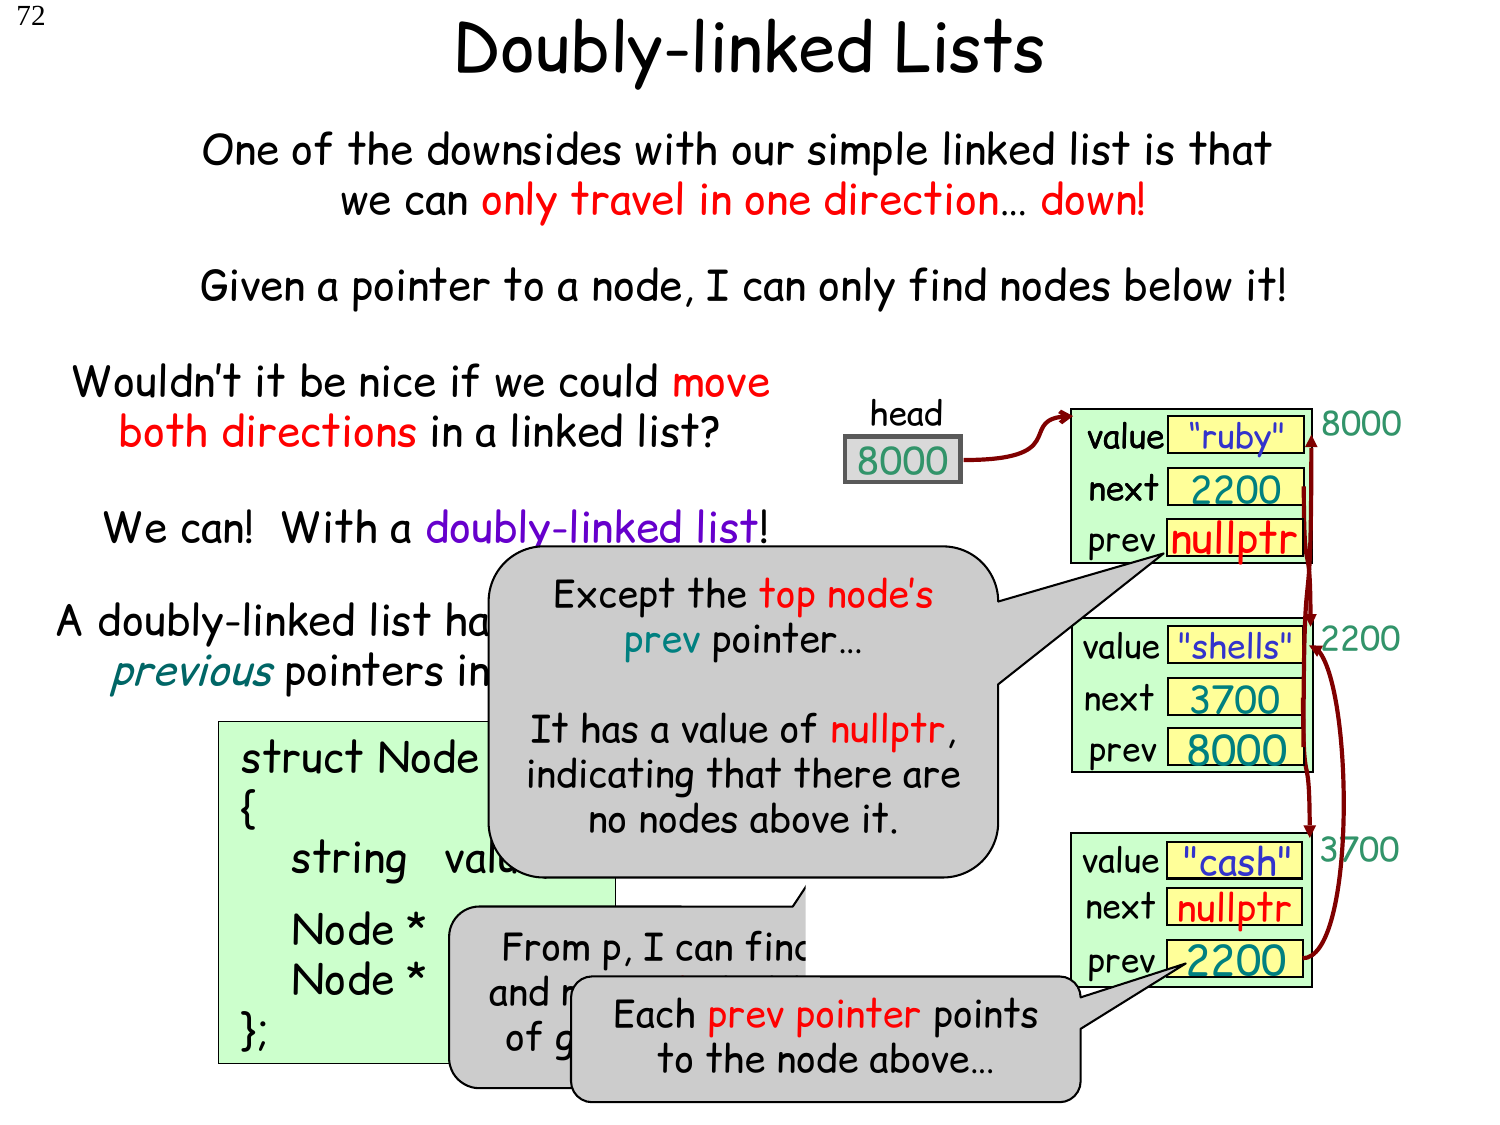

# Doubly-linked Lists
72
One of the downsides with our simple linked list is that
we can only travel in one direction… down!
Given a pointer to a node, I can only find nodes below it!

Wouldn’t it be nice if we could move both directions in a linked list?
head
8000
“ruby"
“ruby"
value
value

8000

2200
next
next

2200
value

next

"shells"
3700
3700

value

next
nullptr
"cash"
head
8000
“ruby"
“ruby"
value
value

8000

2200
next
next

2200
value

next

"shells"

3700
3700
value

next
nullptr
"cash"

We can!  With a doubly-linked list!
nullptr

prev

Except the top node’s prev pointer…

It has a value of nullptr, indicating that there are no nodes above it.
A doubly-linked list has both next and previous pointers in every node:
p
2200

8000

prev

struct Node
{
    string   value;

    Node *   next;
    Node *   prev;
};

From p, I can find my shells and my cash, but have no way of getting back to my ruby!
2200

prev

Each prev pointer points to the node above…